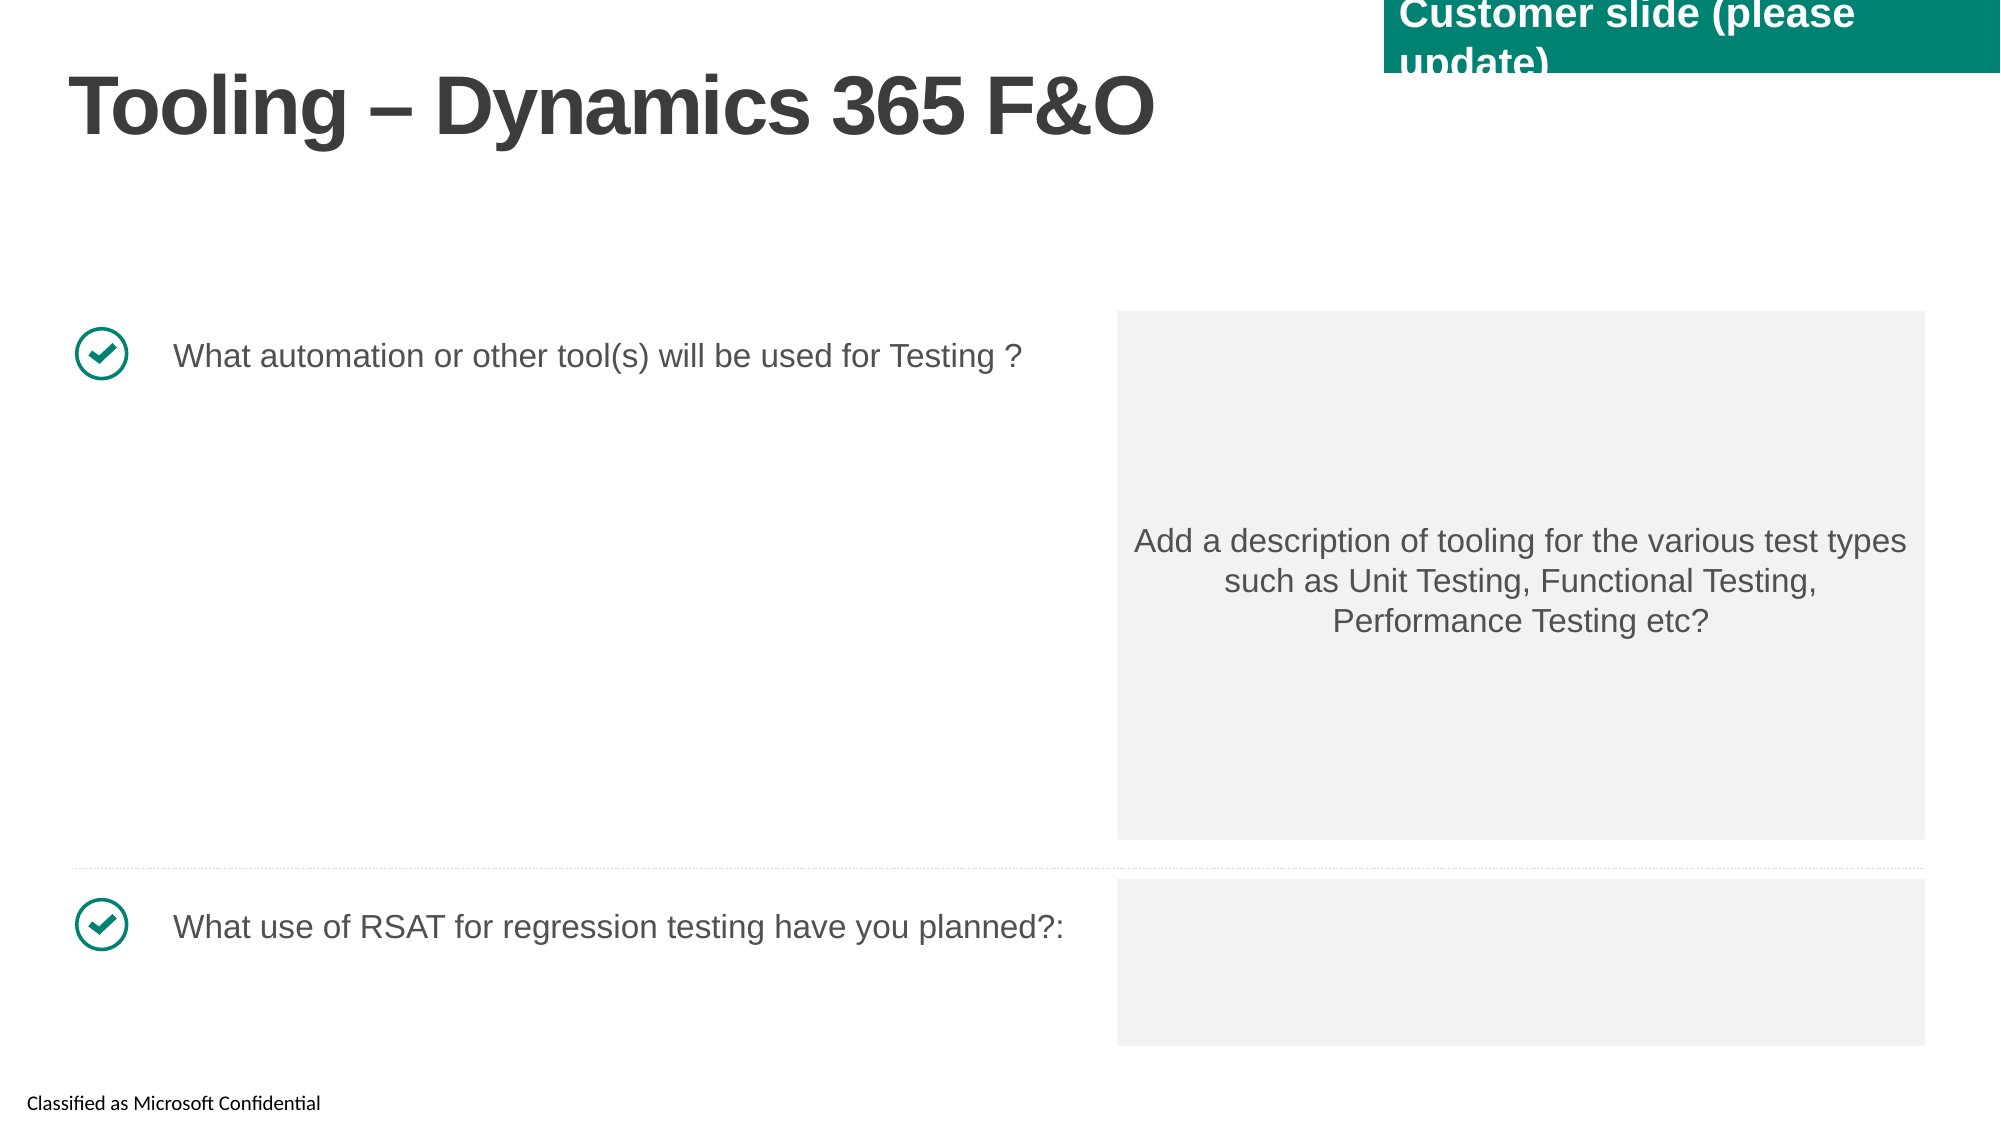

Customer slide (please update)
# Tooling – Dynamics 365 F&O
Add a description of tooling for the various test types such as Unit Testing, Functional Testing, Performance Testing etc?
What automation or other tool(s) will be used for Testing ?

What use of RSAT for regression testing have you planned?: